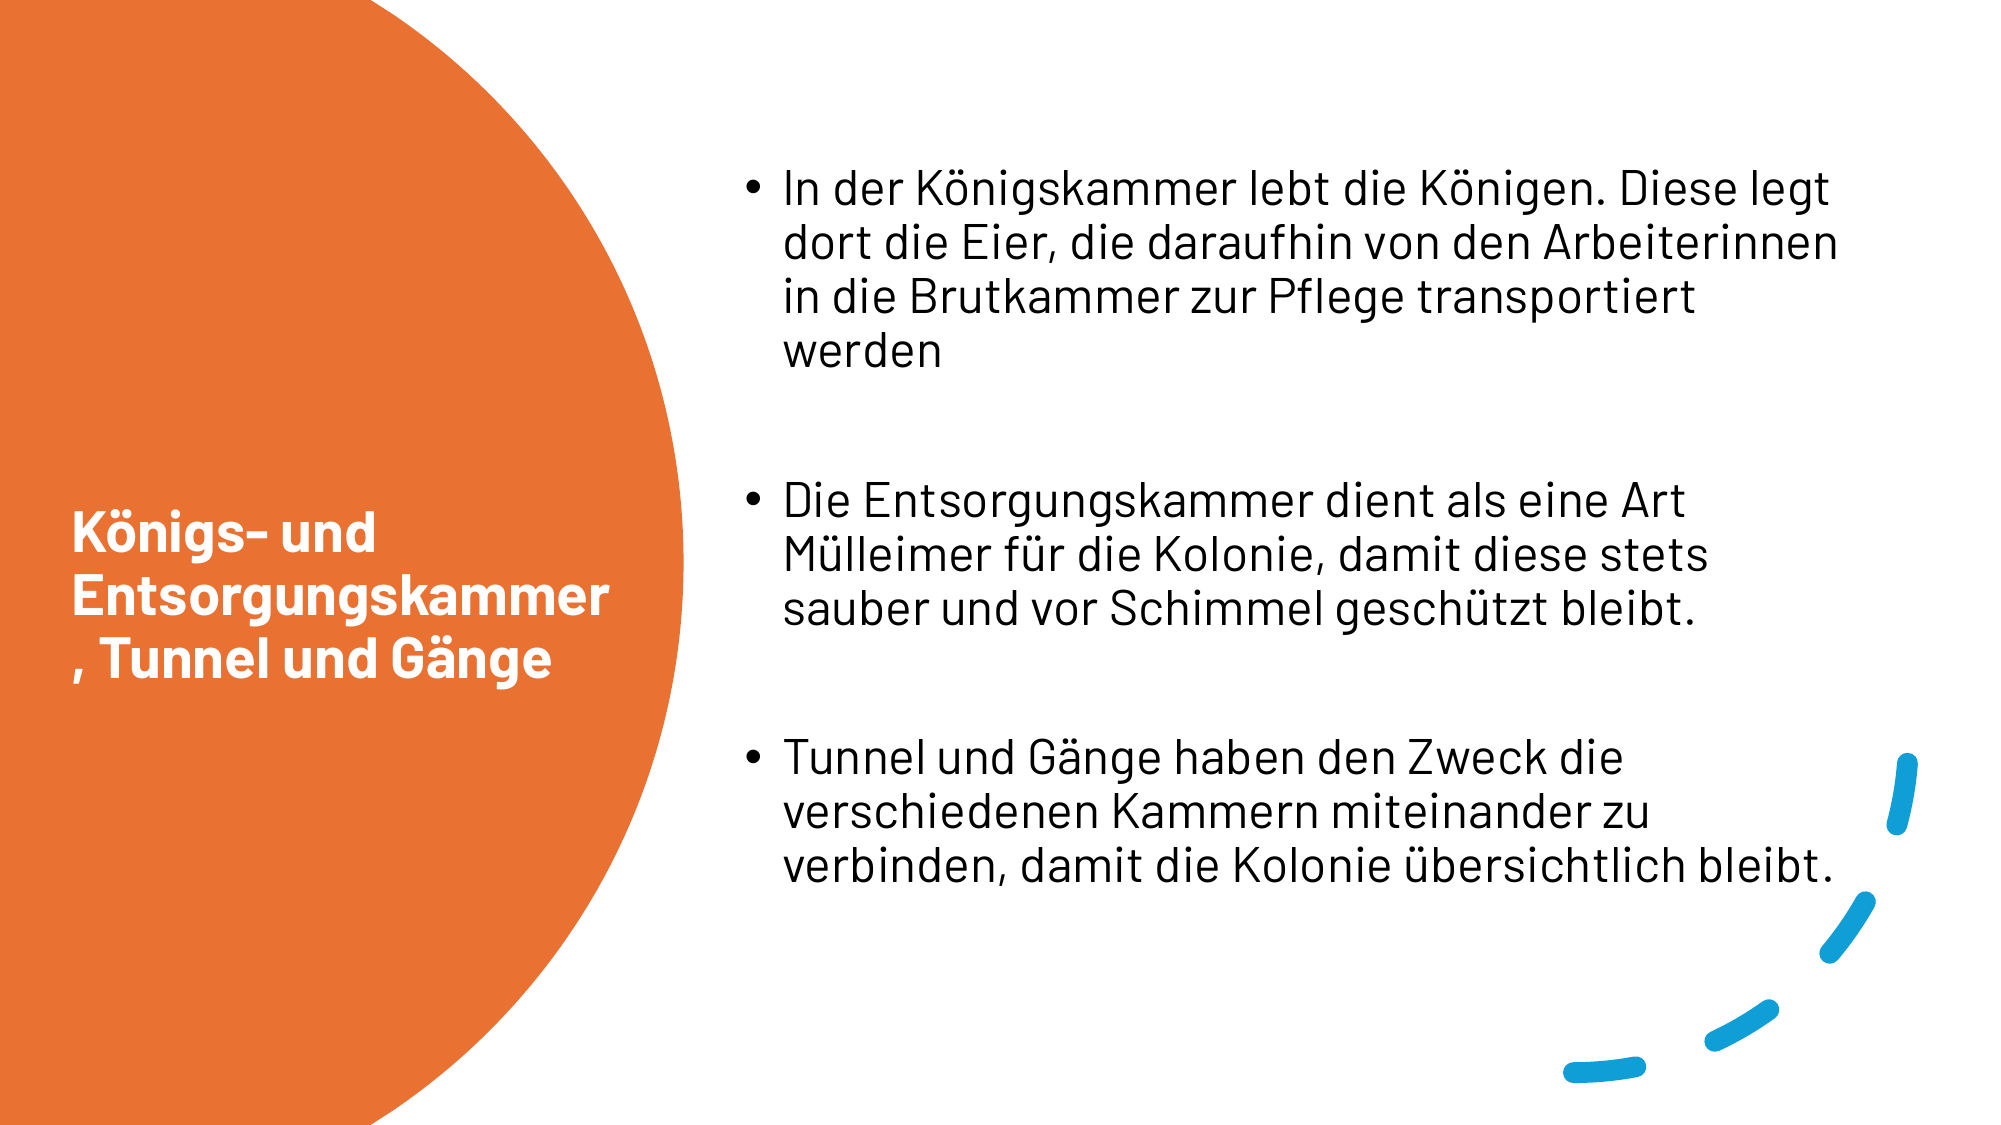

In der Königskammer lebt die Königen. Diese legt dort die Eier, die daraufhin von den Arbeiterinnen in die Brutkammer zur Pflege transportiert werden

Die Entsorgungskammer dient als eine Art Mülleimer für die Kolonie, damit diese stets sauber und vor Schimmel geschützt bleibt.

Tunnel und Gänge haben den Zweck die verschiedenen Kammern miteinander zu verbinden, damit die Kolonie übersichtlich bleibt.
# Königs- und Entsorgungskammer, Tunnel und Gänge